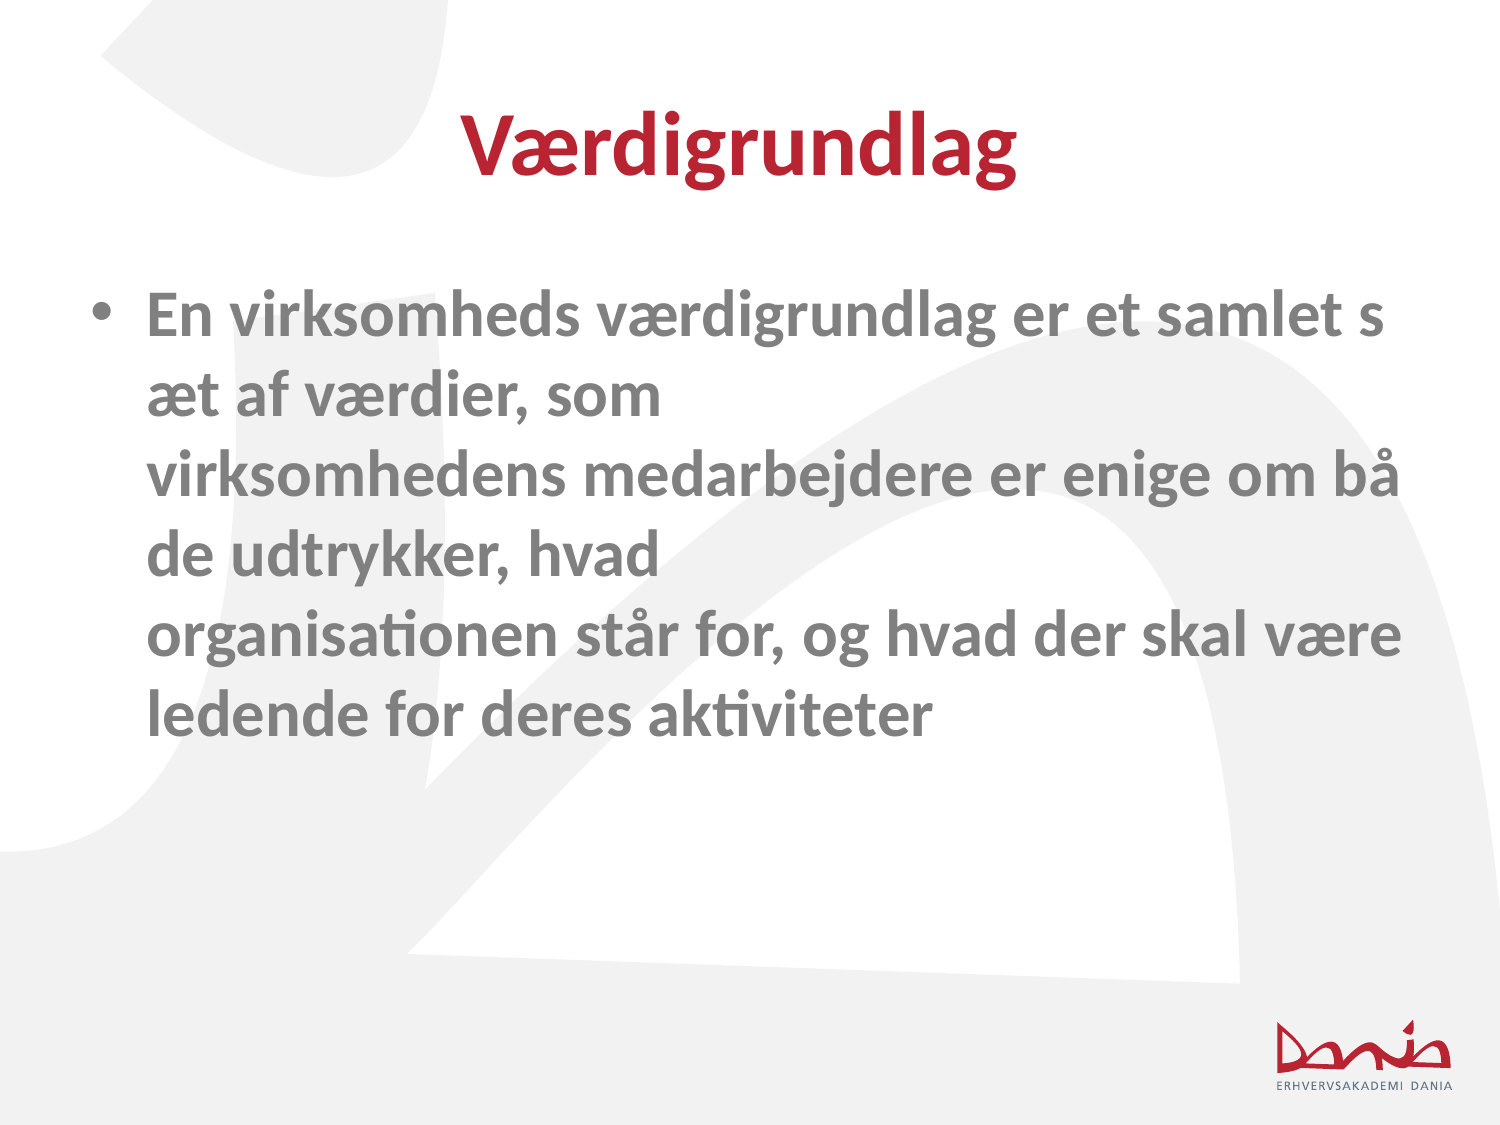

# Værdigrundlag
En virksomheds værdigrundlag er et samlet sæt af værdier, som virksomhedens medarbejdere er enige om både udtrykker, hvad organisationen står for, og hvad der skal være ledende for deres aktiviteter